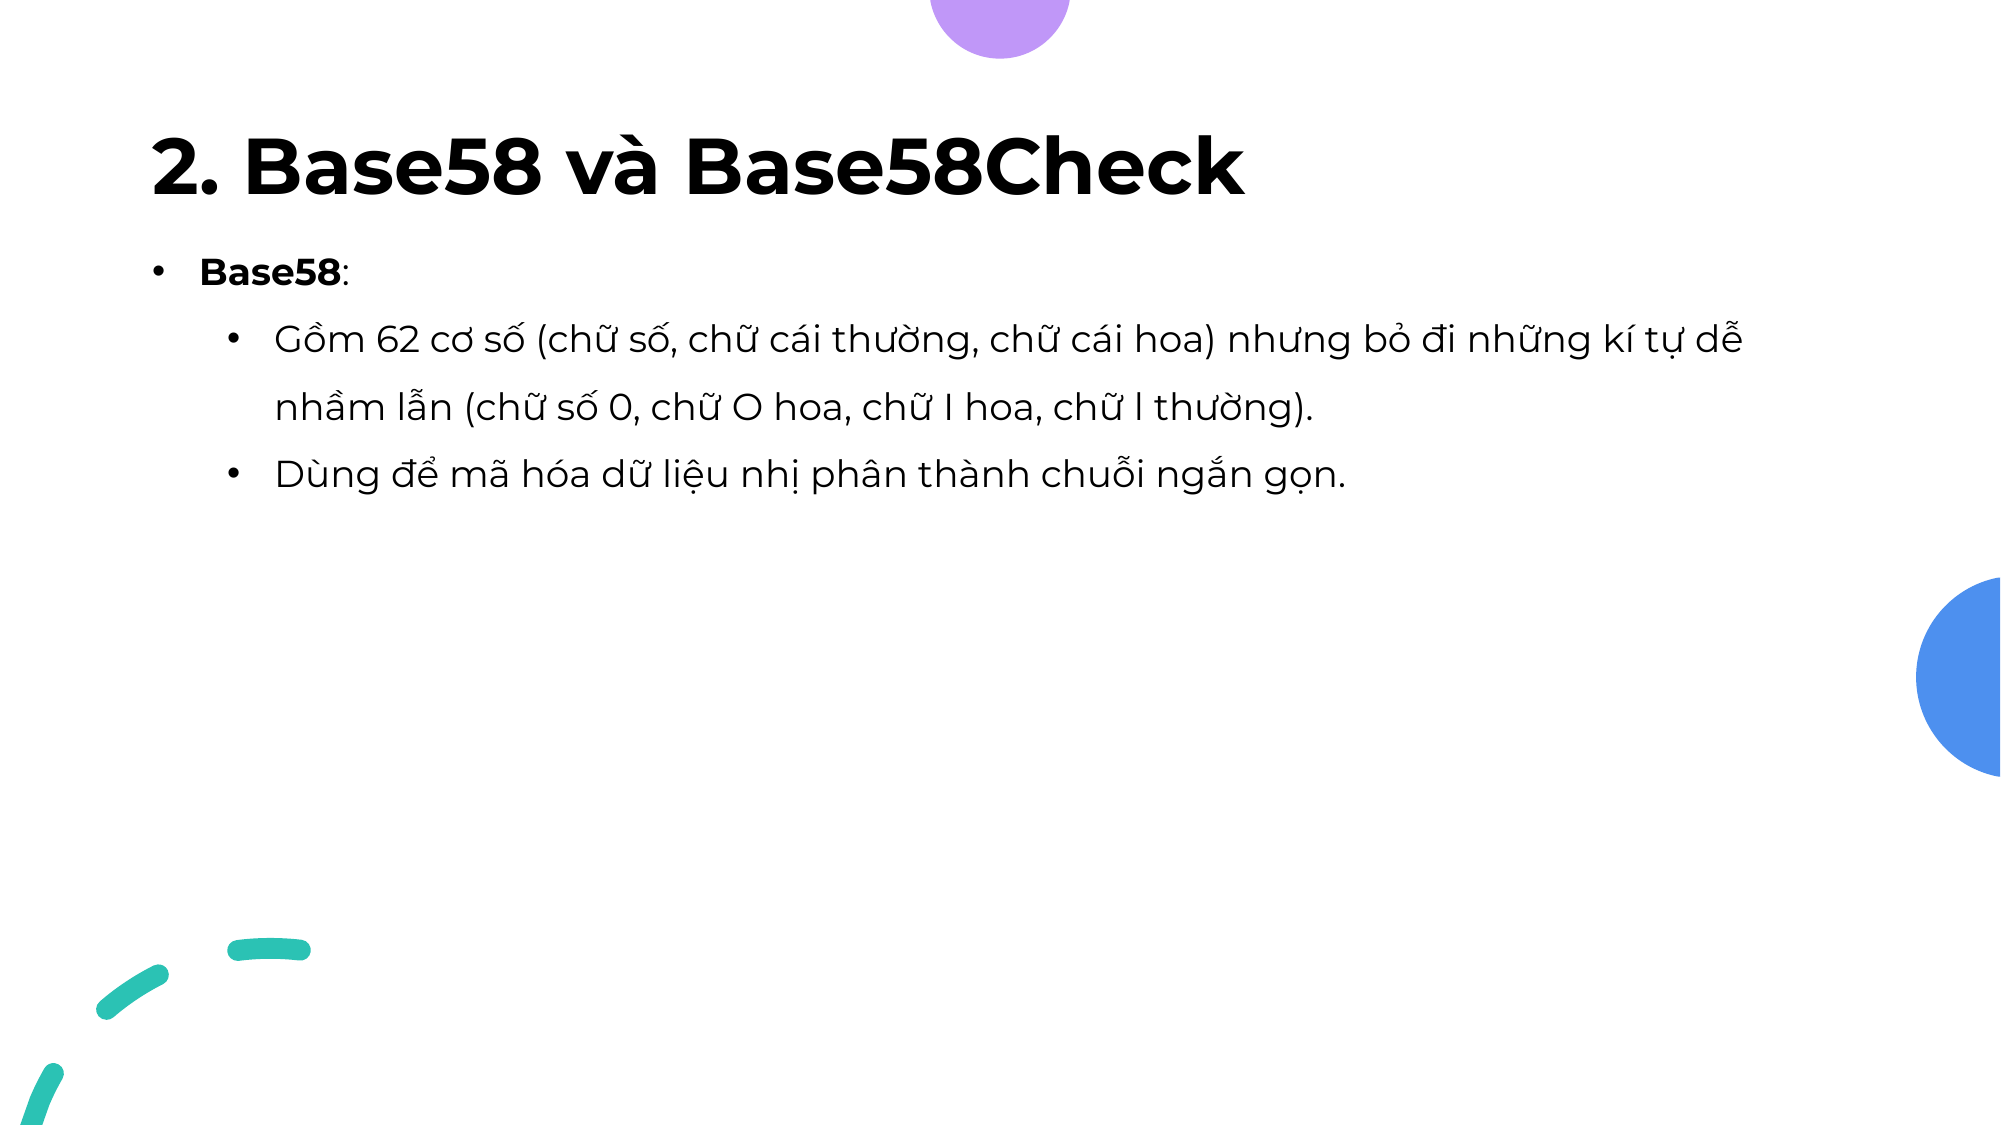

# 2. Base58 và Base58Check
Base58:
Gồm 62 cơ số (chữ số, chữ cái thường, chữ cái hoa) nhưng bỏ đi những kí tự dễ nhầm lẫn (chữ số 0, chữ O hoa, chữ I hoa, chữ l thường).
Dùng để mã hóa dữ liệu nhị phân thành chuỗi ngắn gọn.